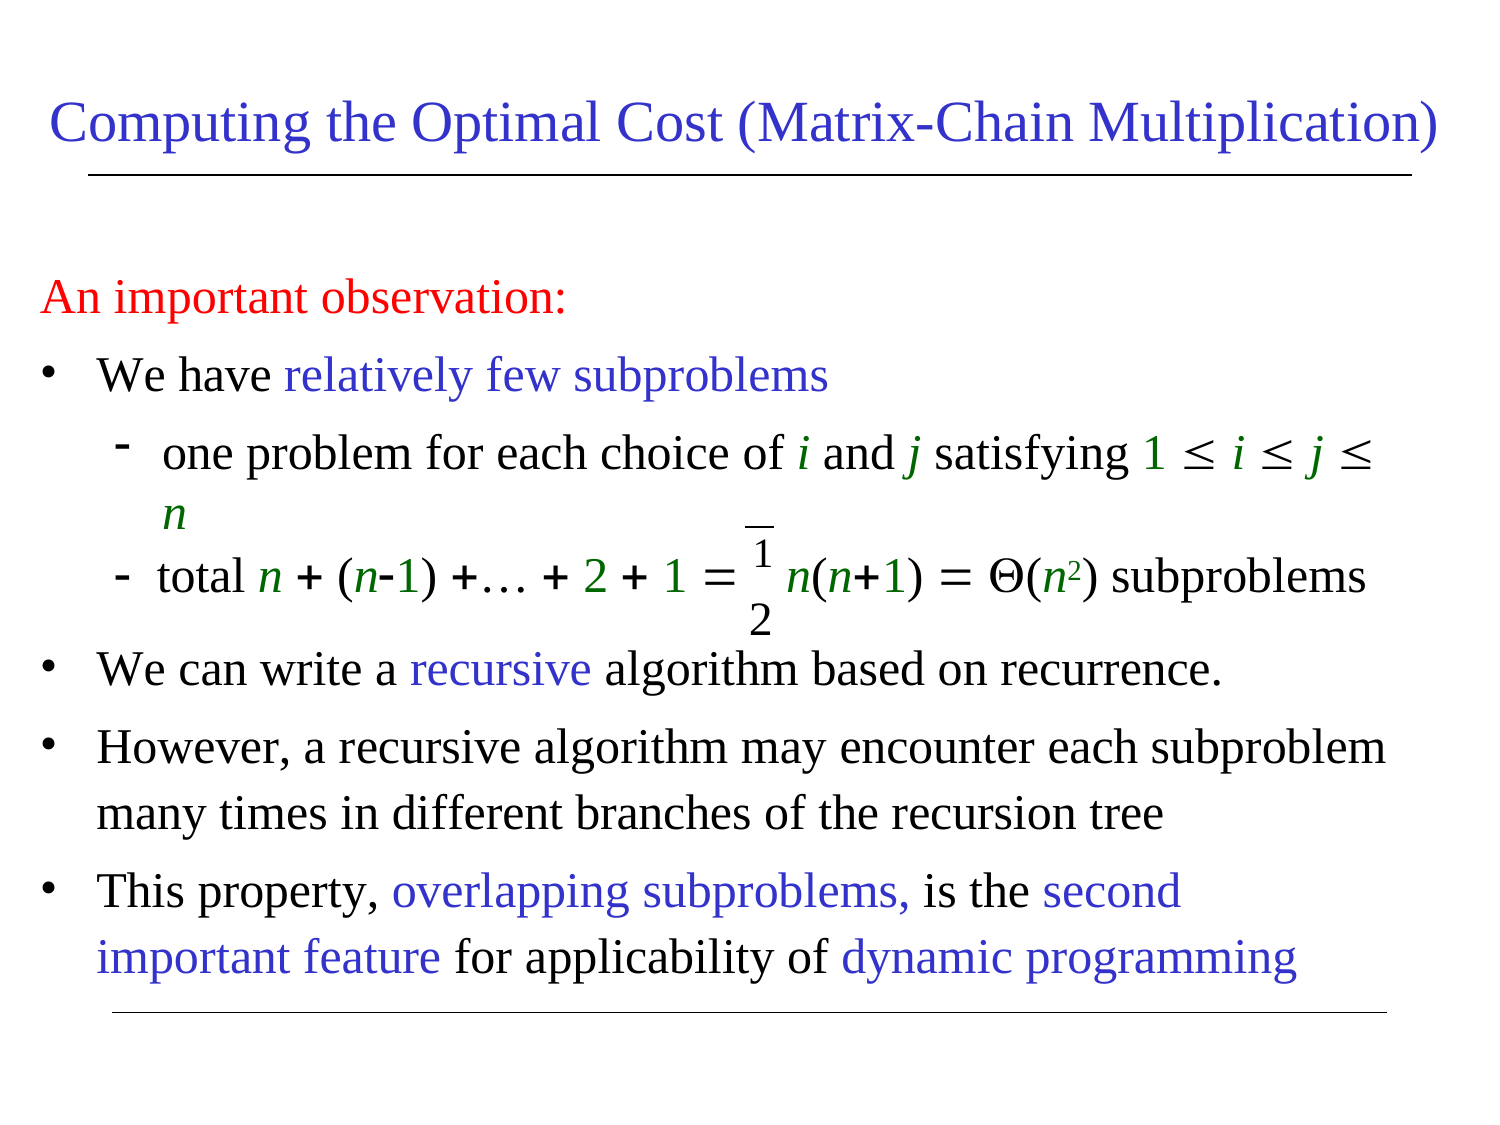

# Computing the Optimal Cost (Matrix-Chain Multiplication)

An important observation:
We have relatively few subproblems
one problem for each choice of i and j satisfying 1 ≤ i ≤ j ≤ n
−  total n + (n−1) +… + 2 + 1 = 1 n(n+1) = Θ(n2) subproblems
2
We can write a recursive algorithm based on recurrence.
However, a recursive algorithm may encounter each subproblem many times in different branches of the recursion tree
This property, overlapping subproblems, is the second important feature for applicability of dynamic programming